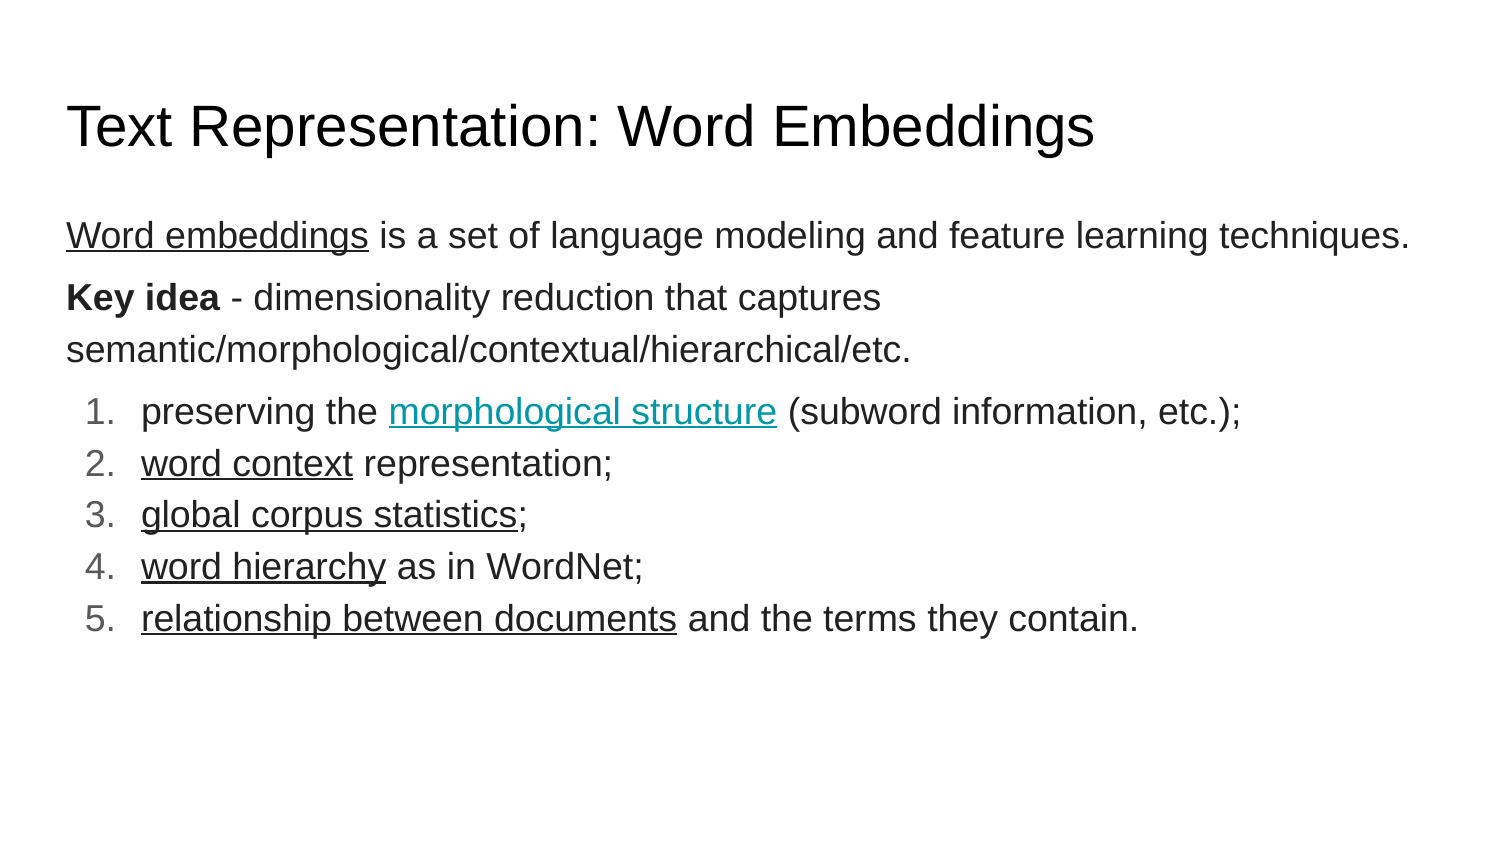

# Text Representation: Word Embeddings
Word embeddings is a set of language modeling and feature learning techniques.
Key idea - dimensionality reduction that captures semantic/morphological/contextual/hierarchical/etc.
preserving the morphological structure (subword information, etc.);
word context representation;
global corpus statistics;
word hierarchy as in WordNet;
relationship between documents and the terms they contain.